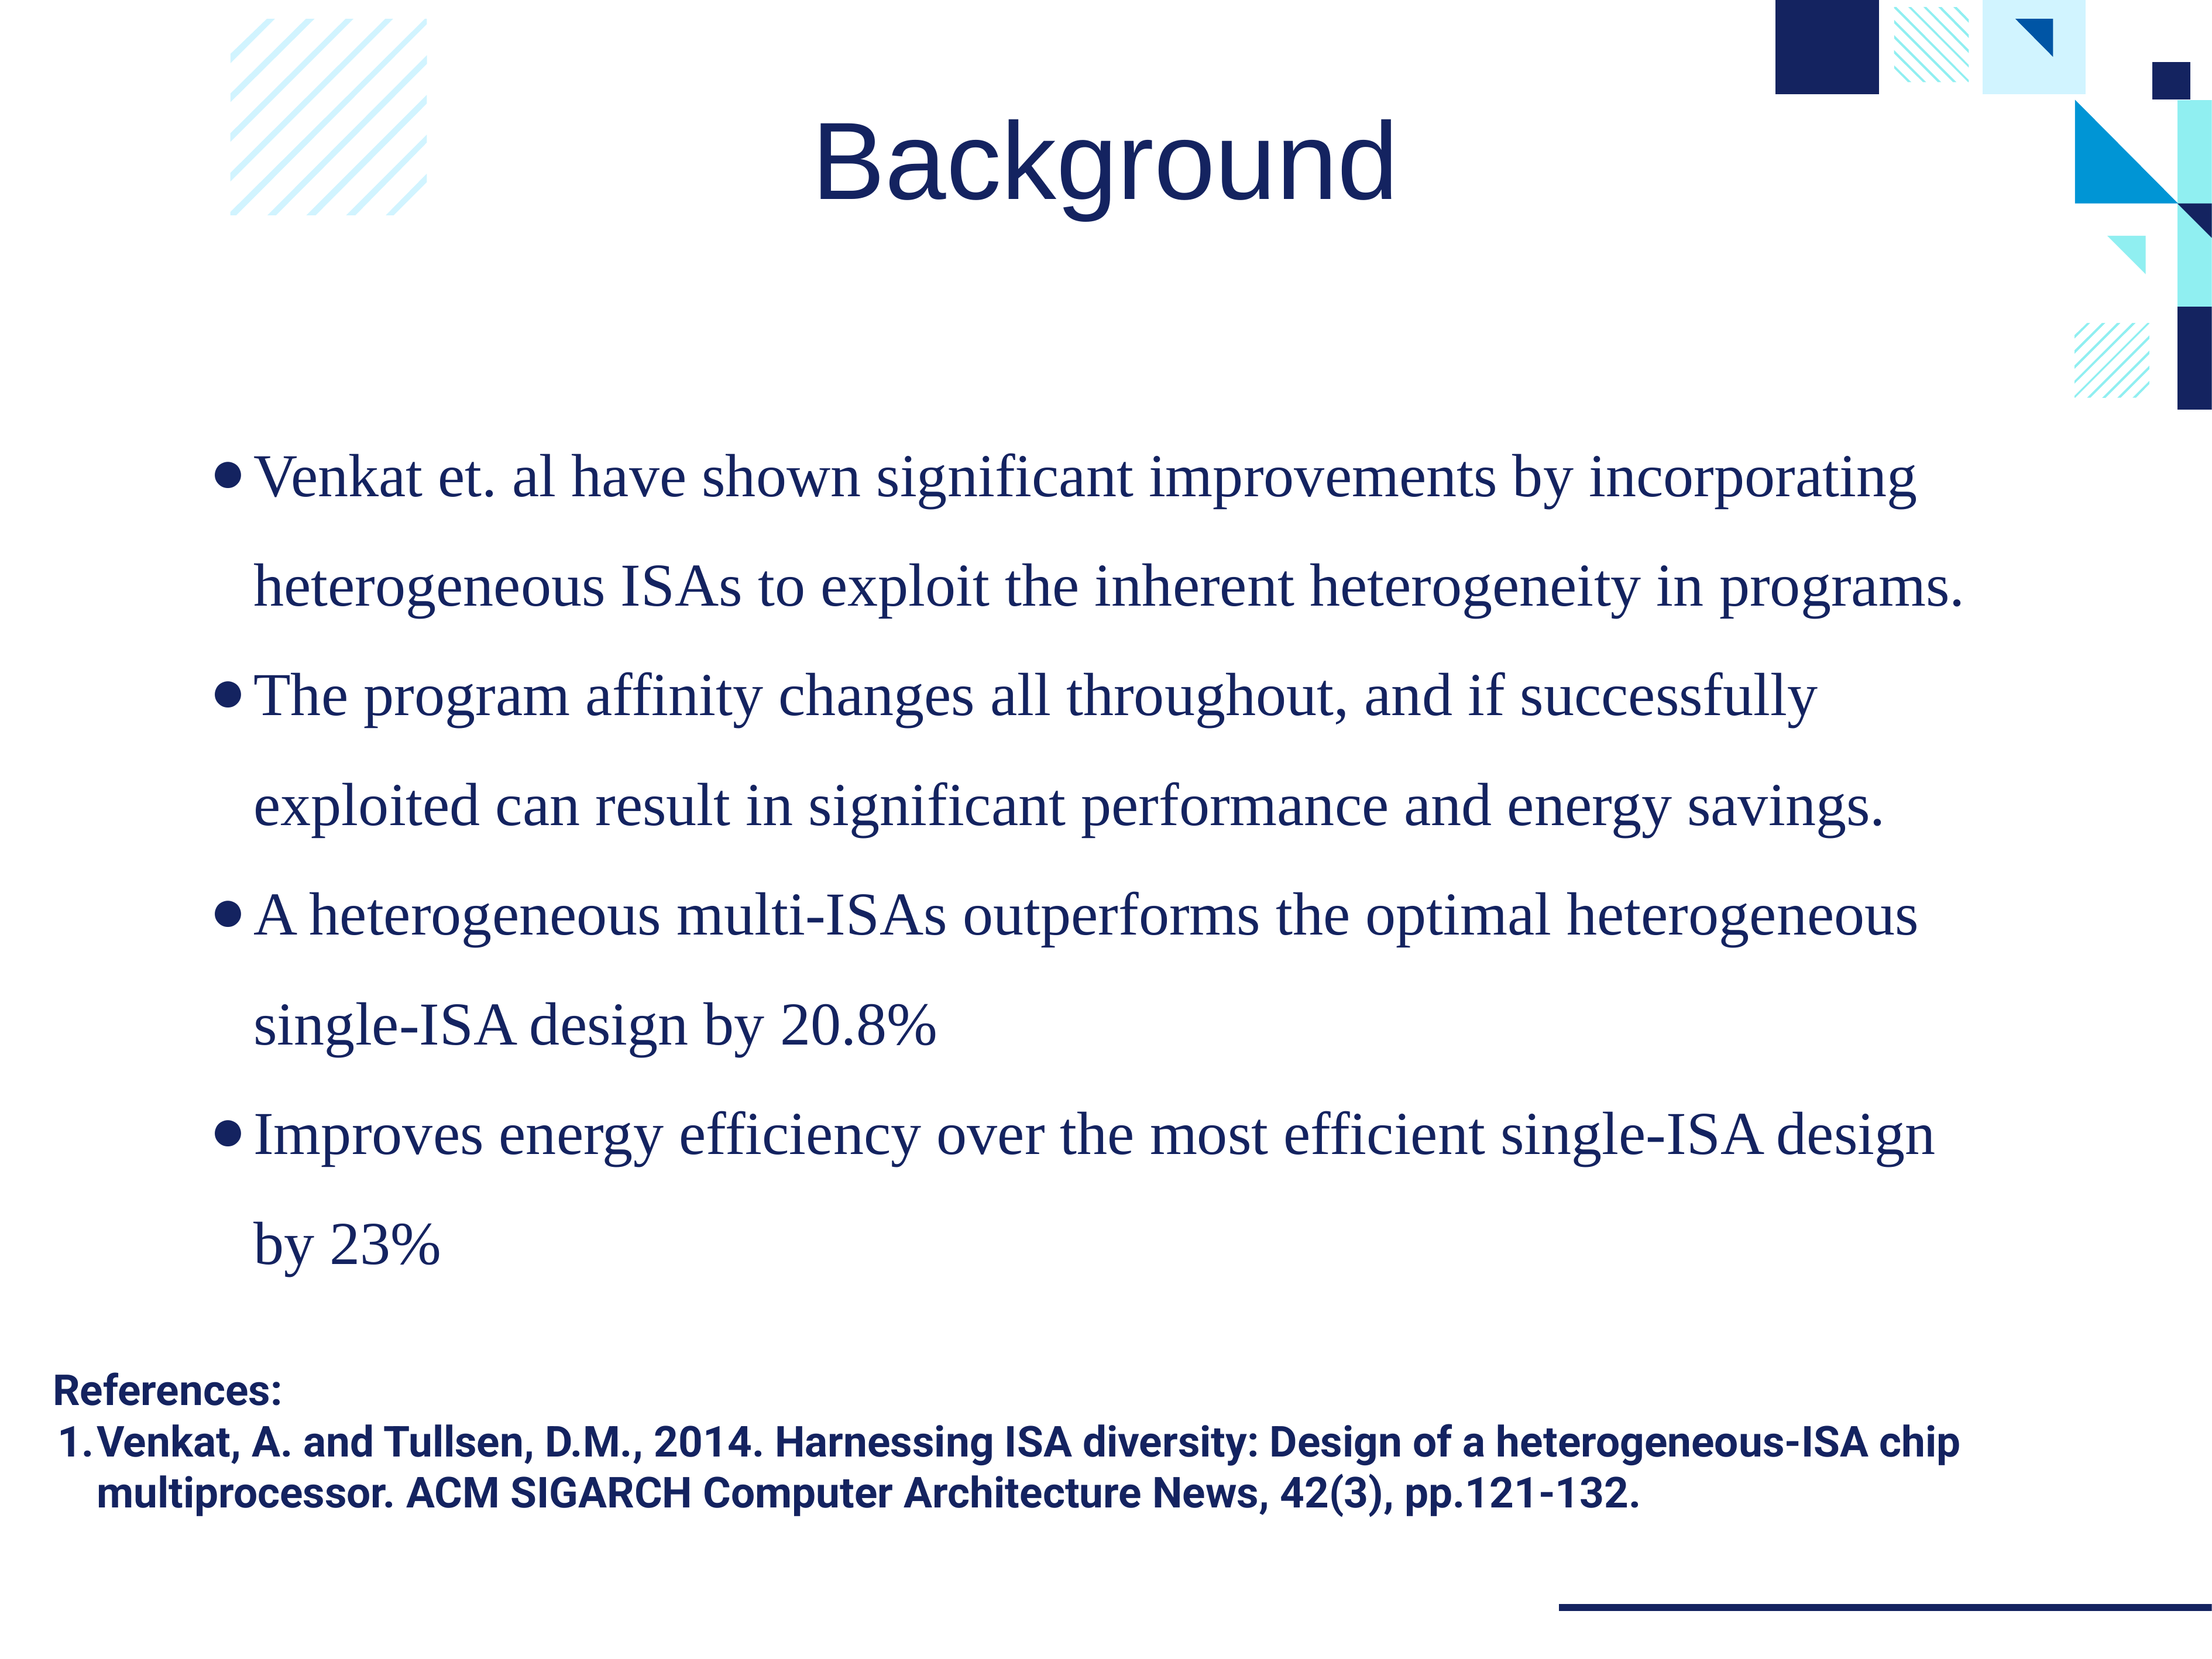

# Background
Venkat et. al have shown significant improvements by incorporating heterogeneous ISAs to exploit the inherent heterogeneity in programs.
The program affinity changes all throughout, and if successfully exploited can result in significant performance and energy savings.
A heterogeneous multi-ISAs outperforms the optimal heterogeneous single-ISA design by 20.8%
Improves energy efficiency over the most efficient single-ISA design by 23%
References:
Venkat, A. and Tullsen, D.M., 2014. Harnessing ISA diversity: Design of a heterogeneous-ISA chip multiprocessor. ACM SIGARCH Computer Architecture News, 42(3), pp.121-132.